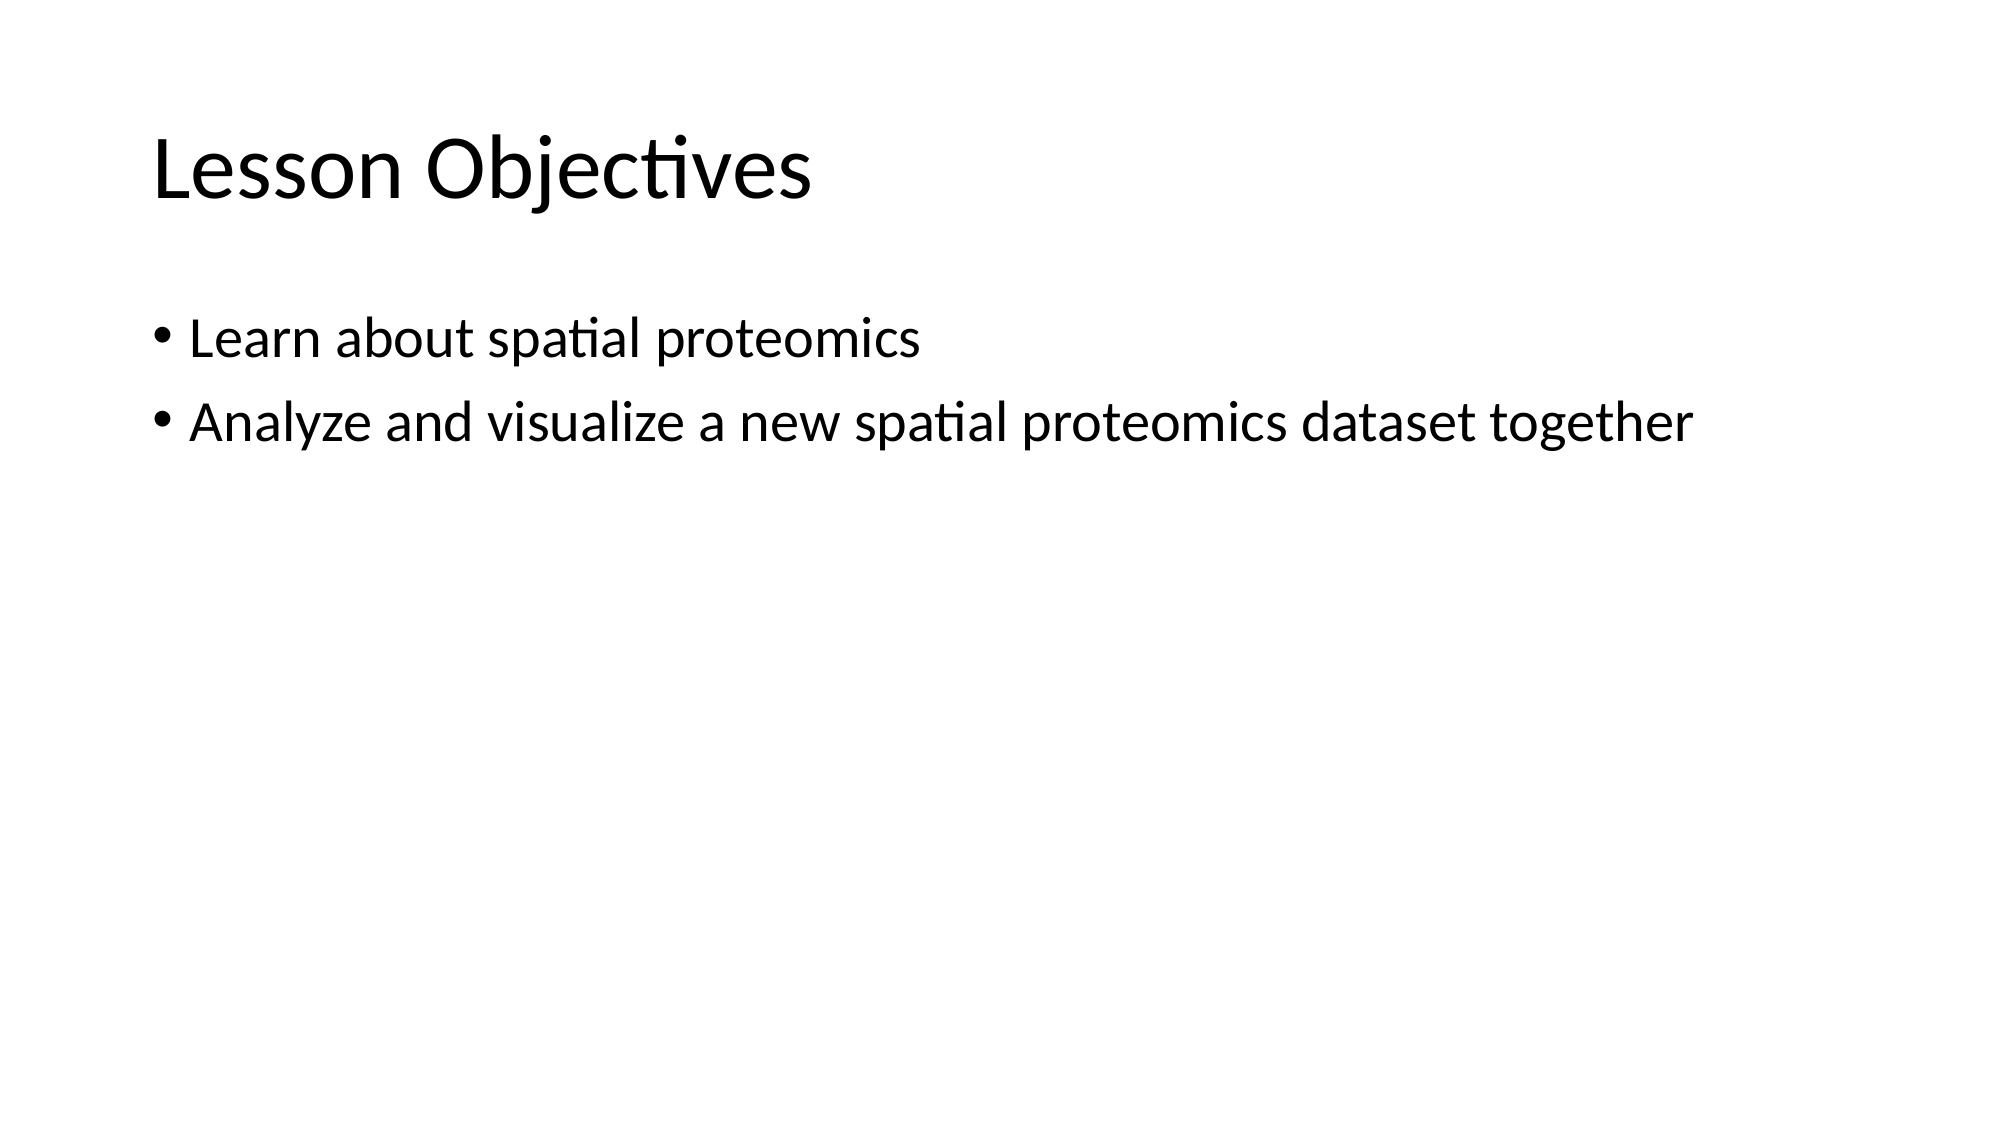

# Lesson Objectives
Learn about spatial proteomics
Analyze and visualize a new spatial proteomics dataset together